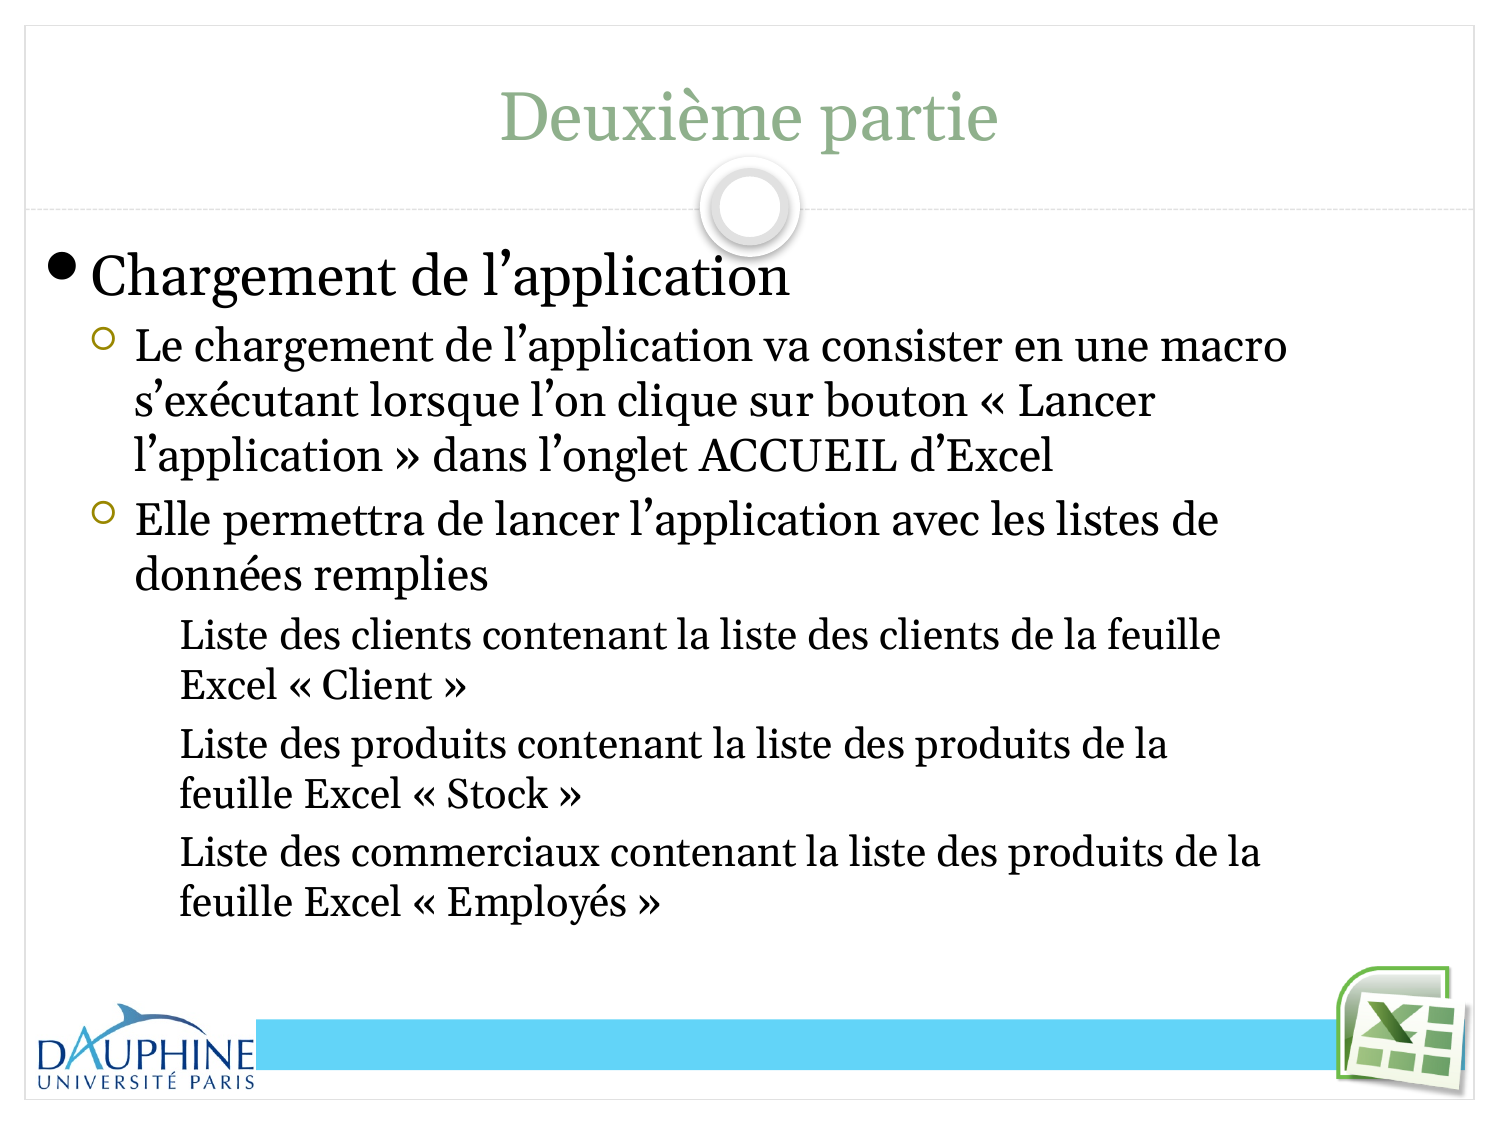

# Deuxième partie
Chargement de l’application
Le chargement de l’application va consister en une macro s’exécutant lorsque l’on clique sur bouton « Lancer l’application » dans l’onglet ACCUEIL d’Excel
Elle permettra de lancer l’application avec les listes de données remplies
Liste des clients contenant la liste des clients de la feuille Excel « Client »
Liste des produits contenant la liste des produits de la feuille Excel « Stock »
Liste des commerciaux contenant la liste des produits de la feuille Excel « Employés »